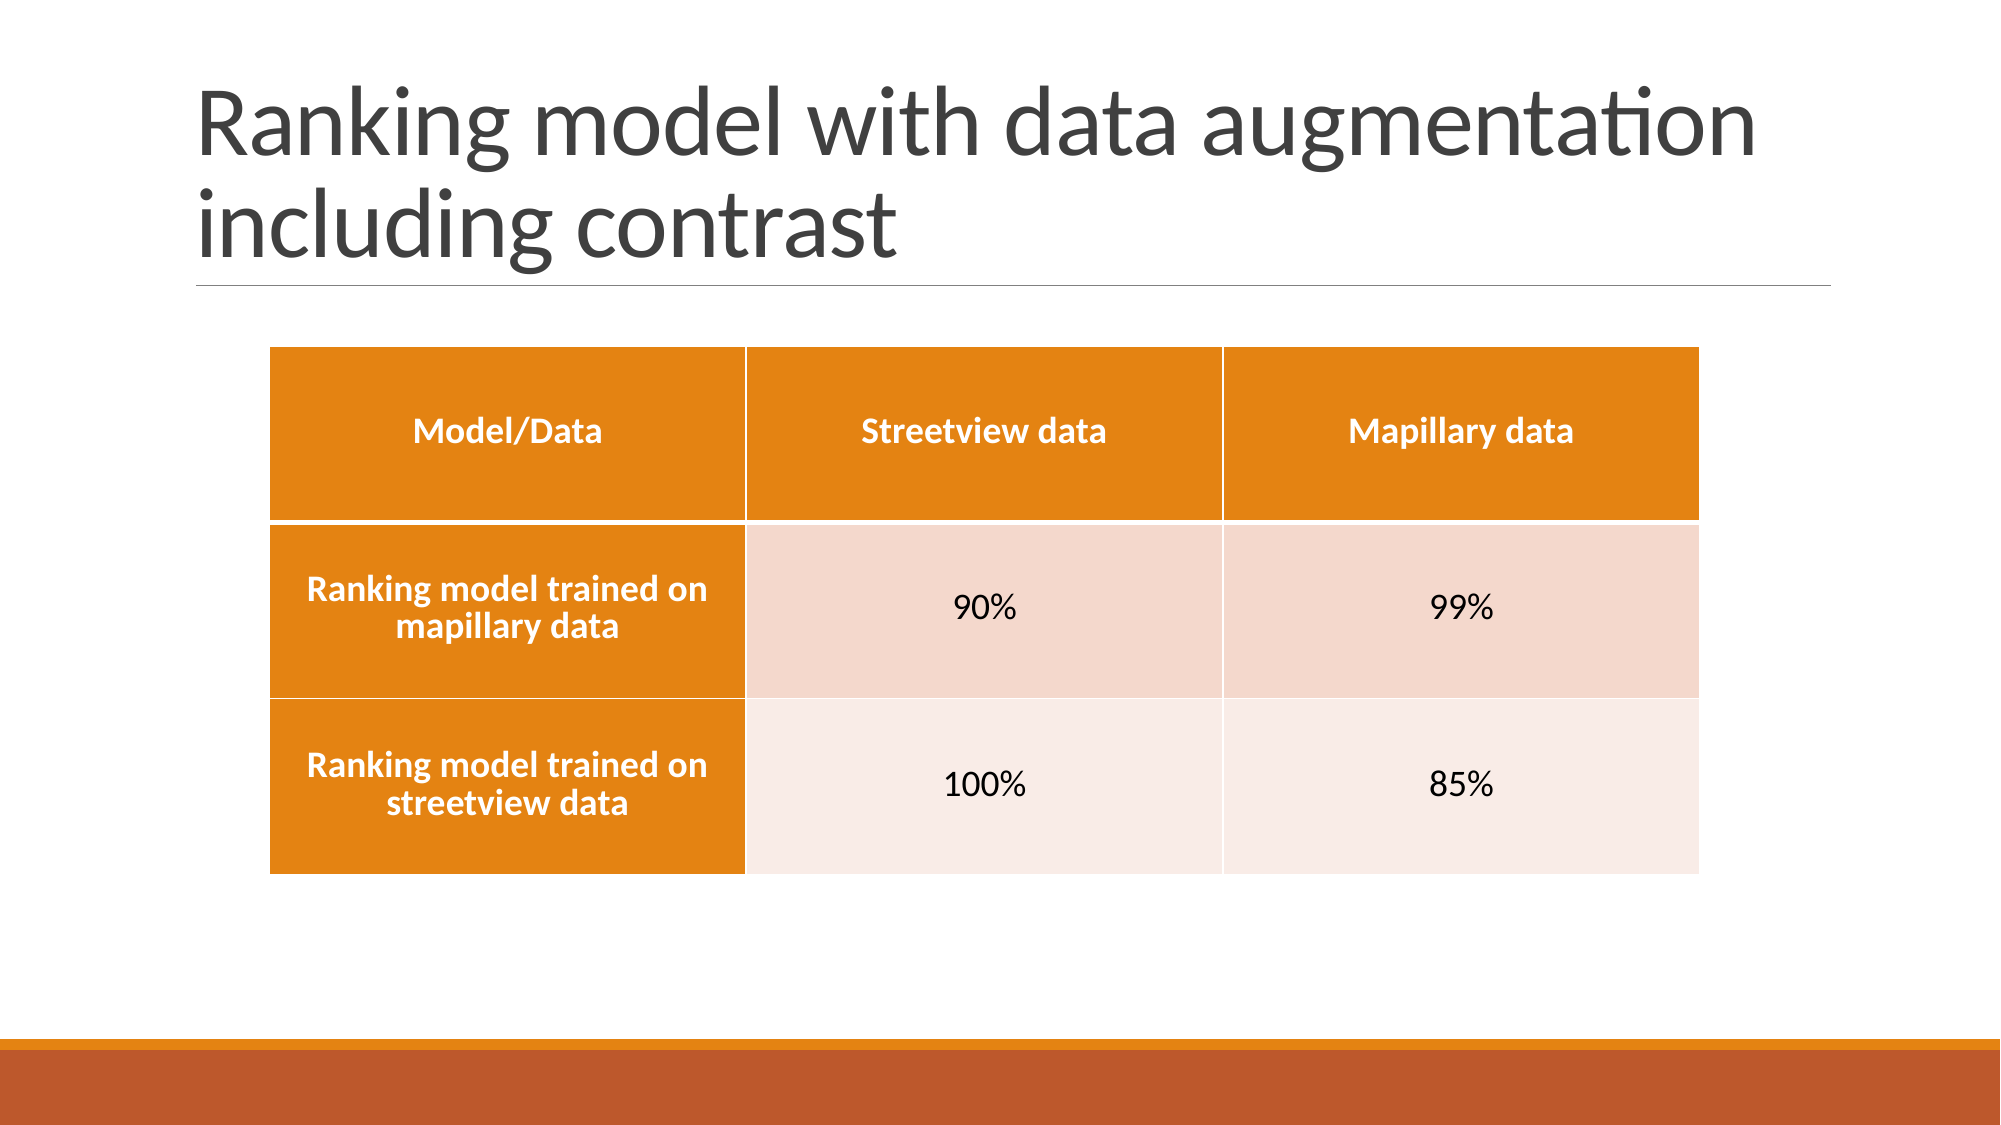

# Ranking model with data augmentation including contrast
| Model/Data | Streetview data | Mapillary data |
| --- | --- | --- |
| Ranking model trained on mapillary data | 90% | 99% |
| Ranking model trained on streetview data | 100% | 85% |